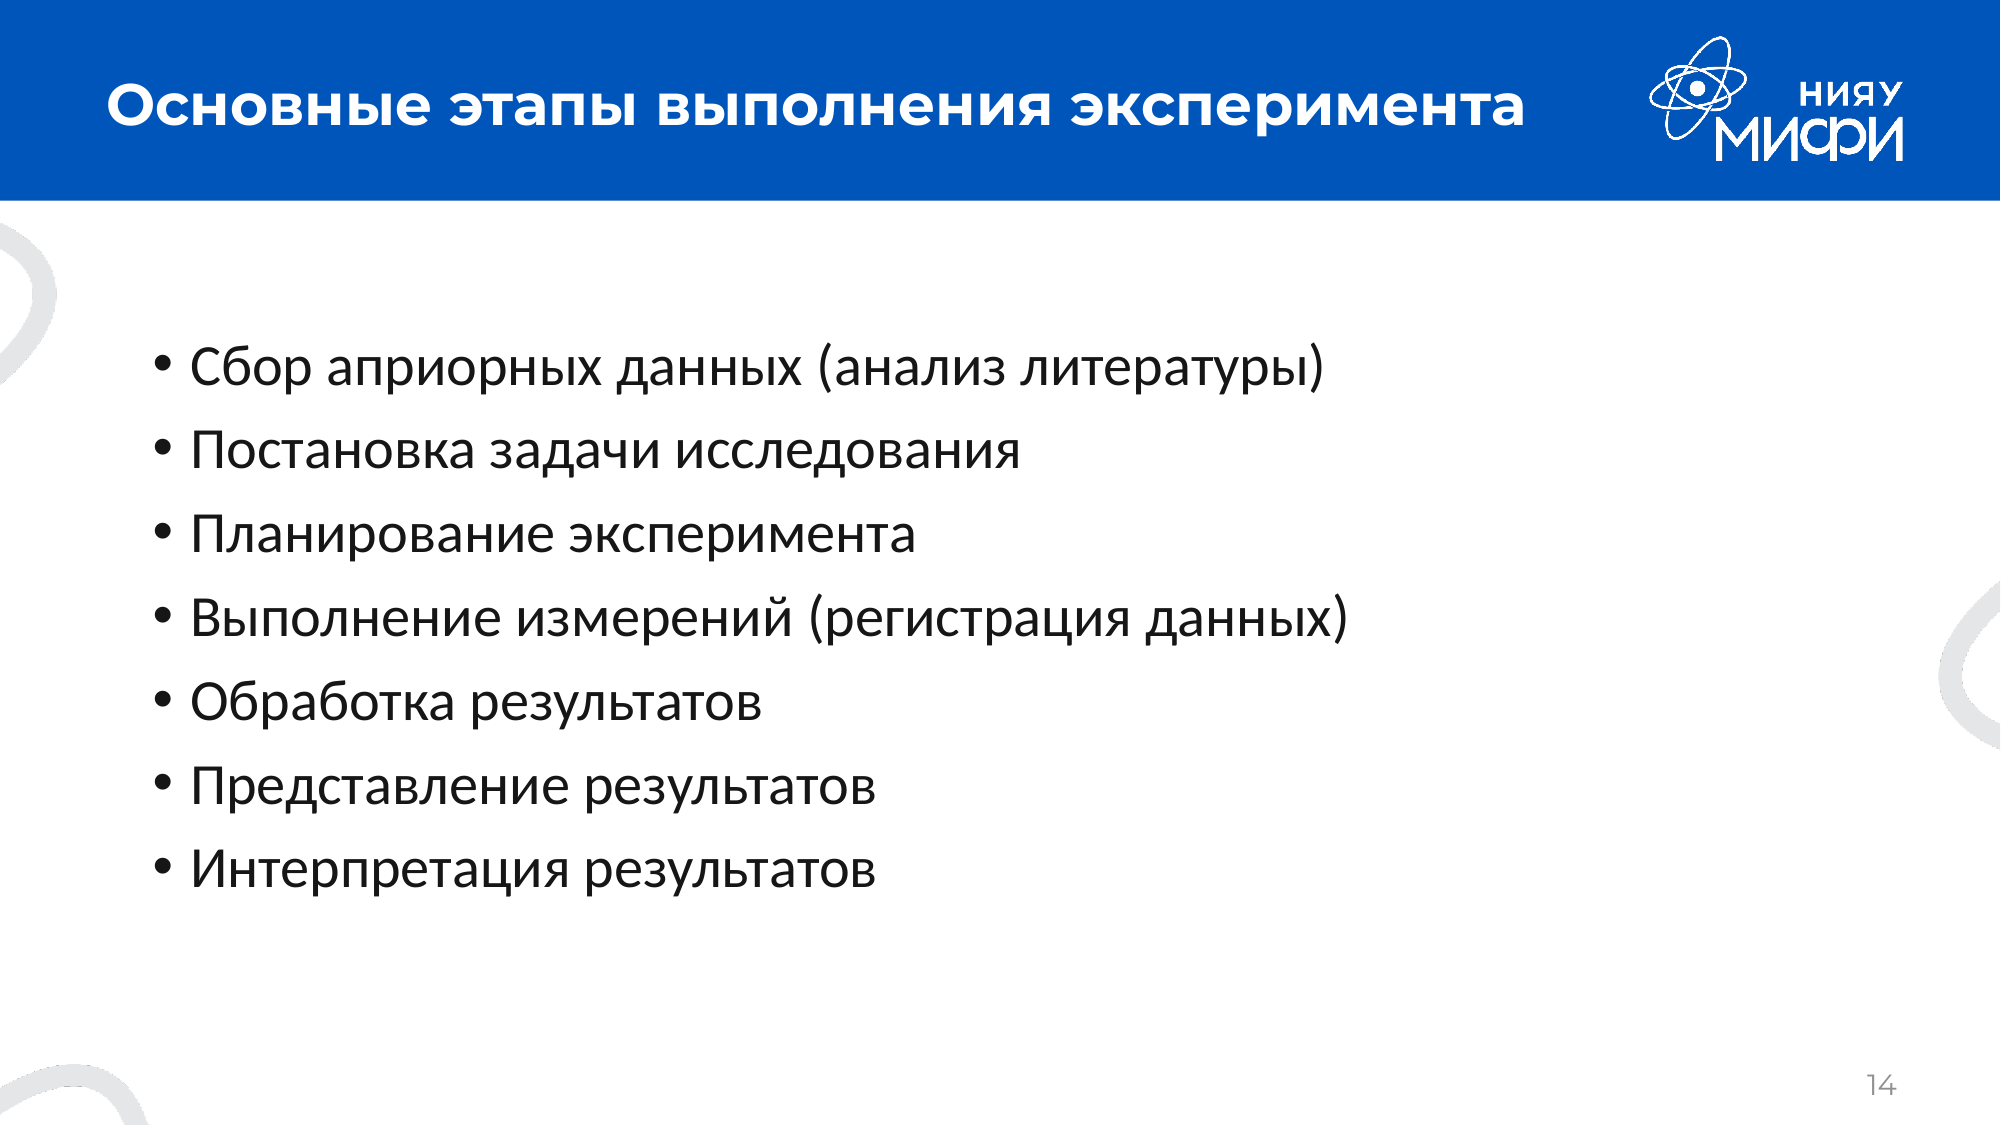

# Основные этапы выполнения эксперимента
Сбор априорных данных (анализ литературы)
Постановка задачи исследования
Планирование эксперимента
Выполнение измерений (регистрация данных)
Обработка результатов
Представление результатов
Интерпретация результатов